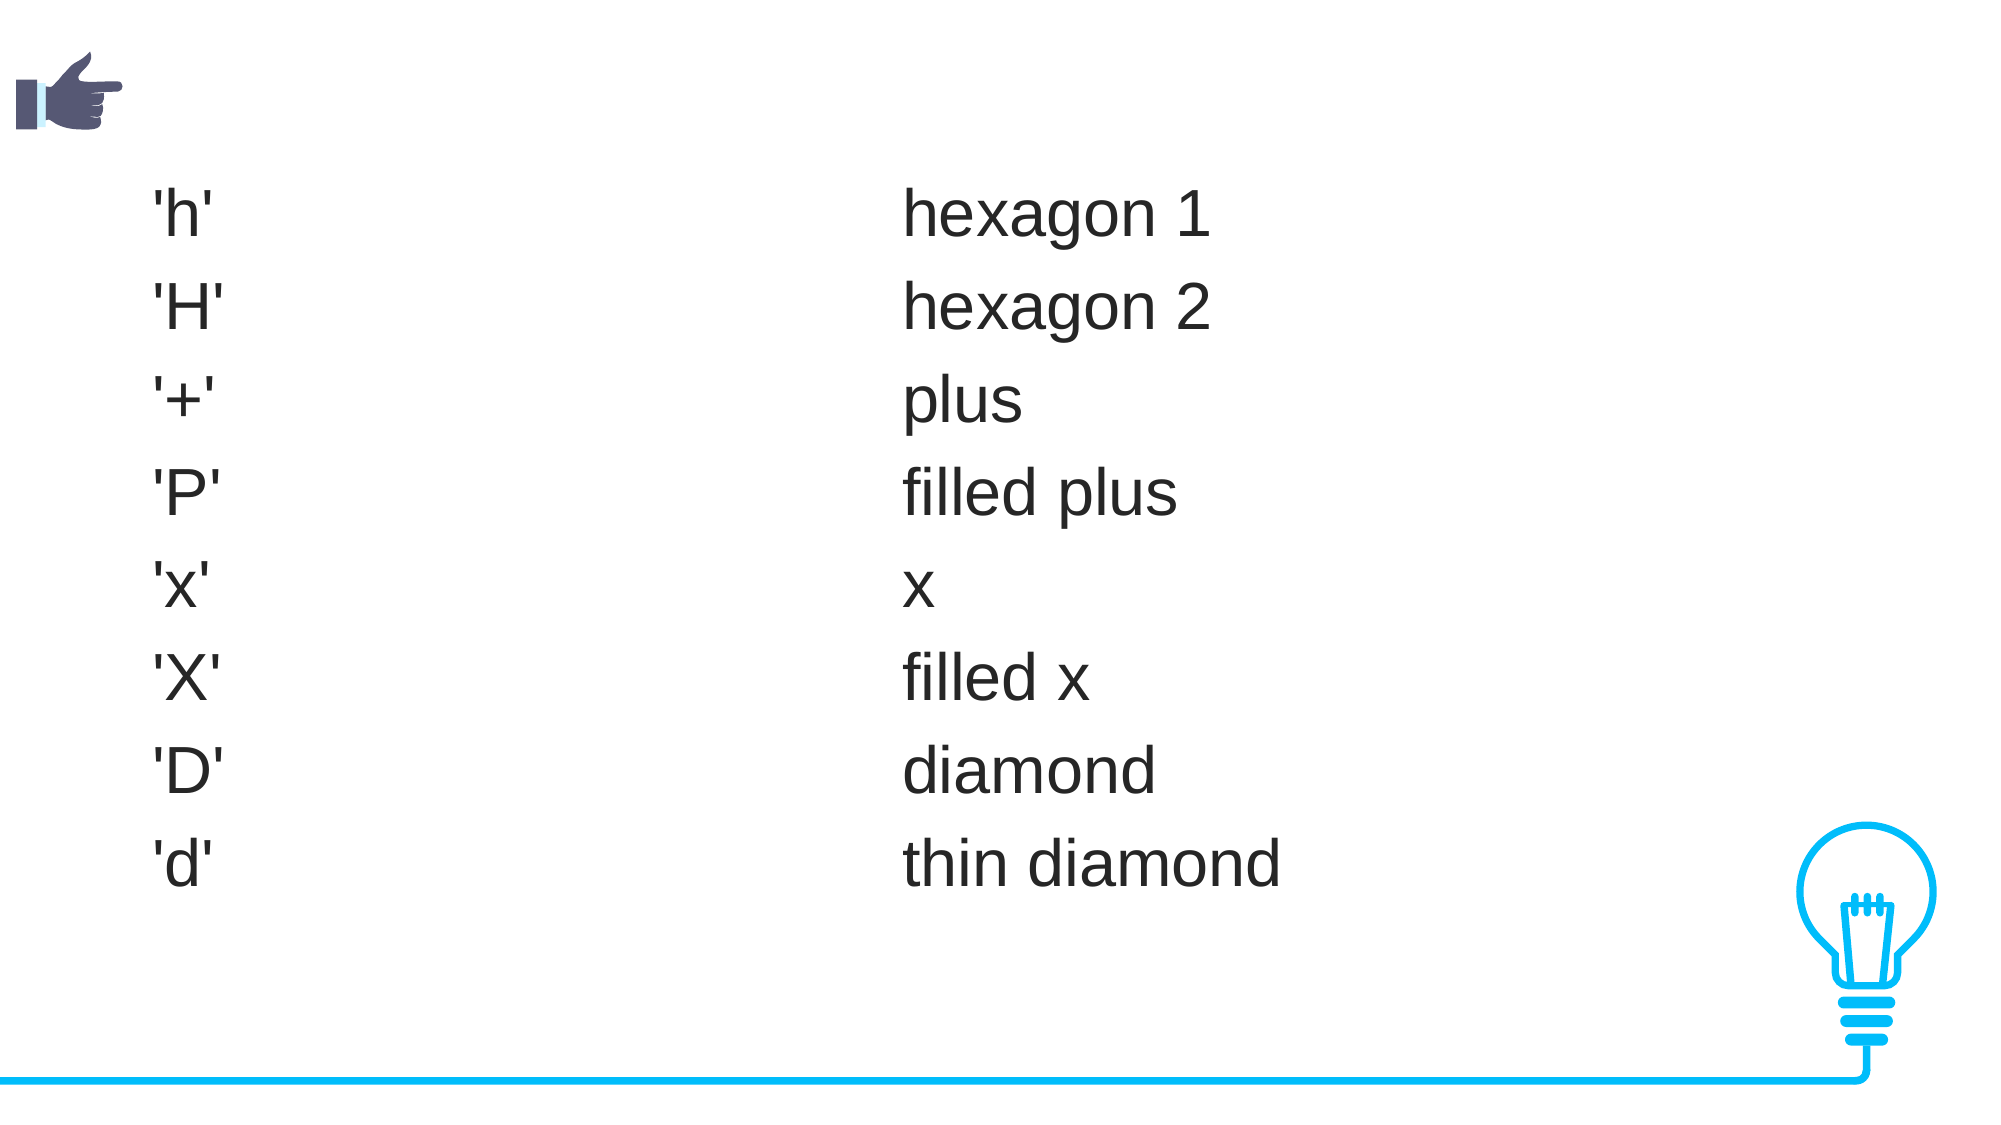

'h'					hexagon 1
'H'					hexagon 2
'+'					plus
'P'					filled plus
'x'					x
'X'					filled x
'D'					diamond
'd'					thin diamond